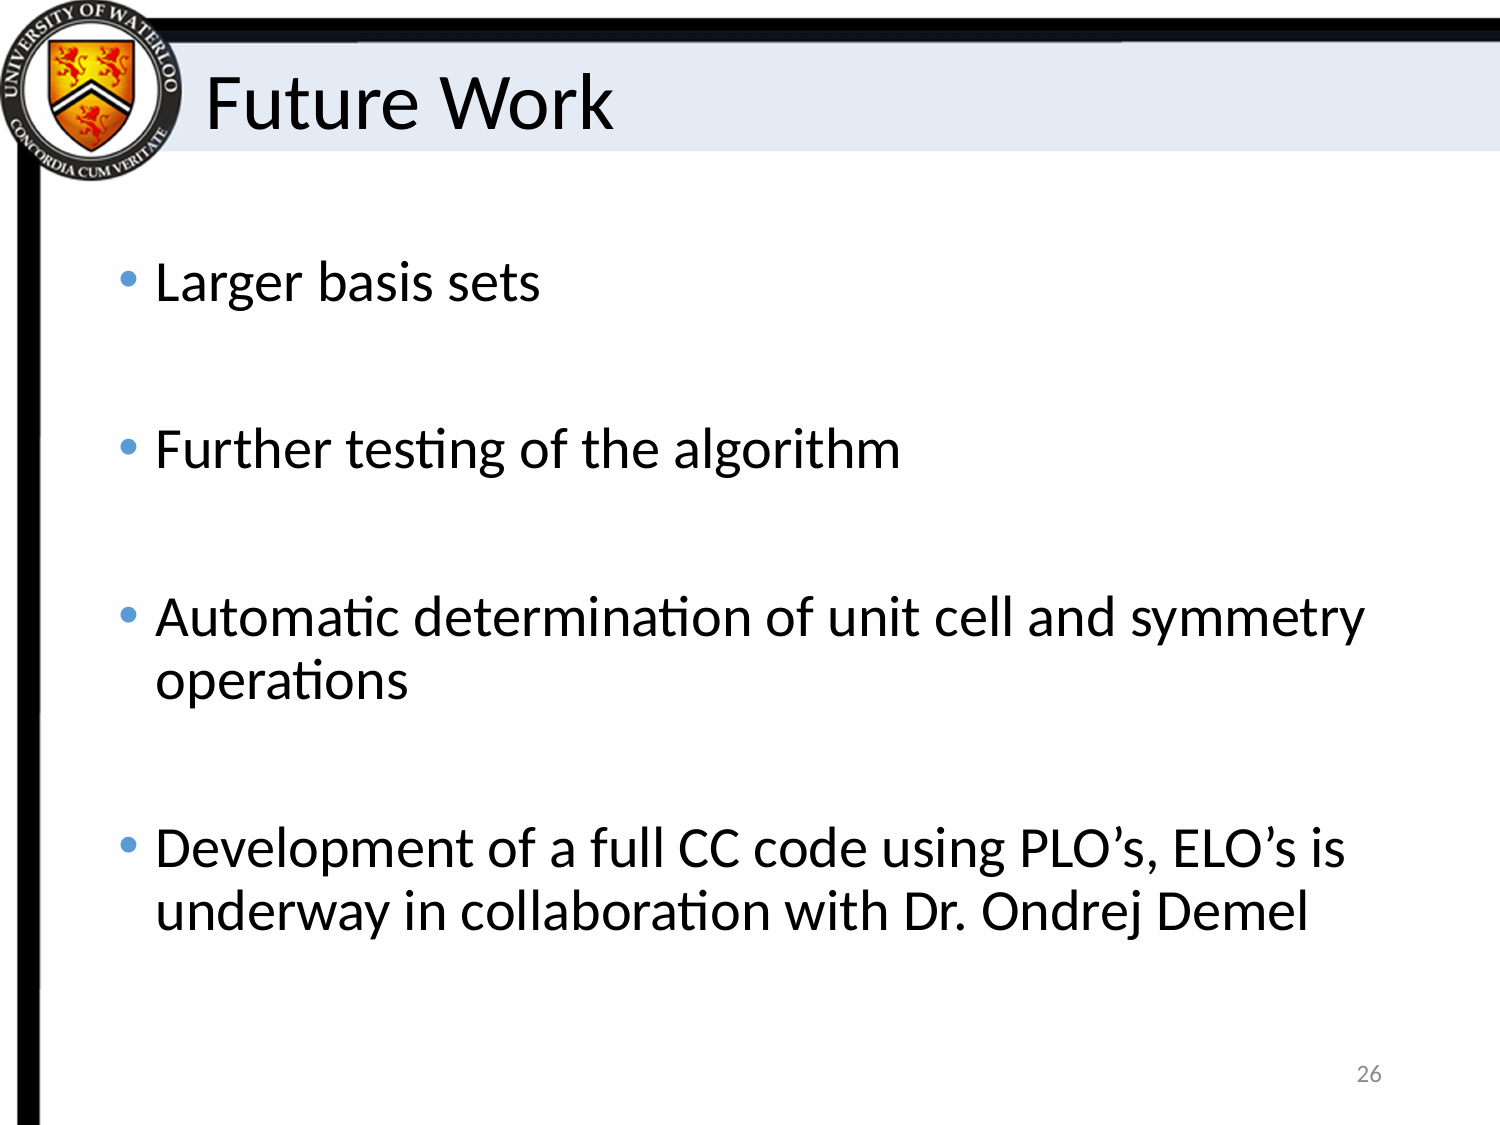

# Future Work
Larger basis sets

Further testing of the algorithm

Automatic determination of unit cell and symmetry operations

Development of a full CC code using PLO’s, ELO’s is underway in collaboration with Dr. Ondrej Demel
26